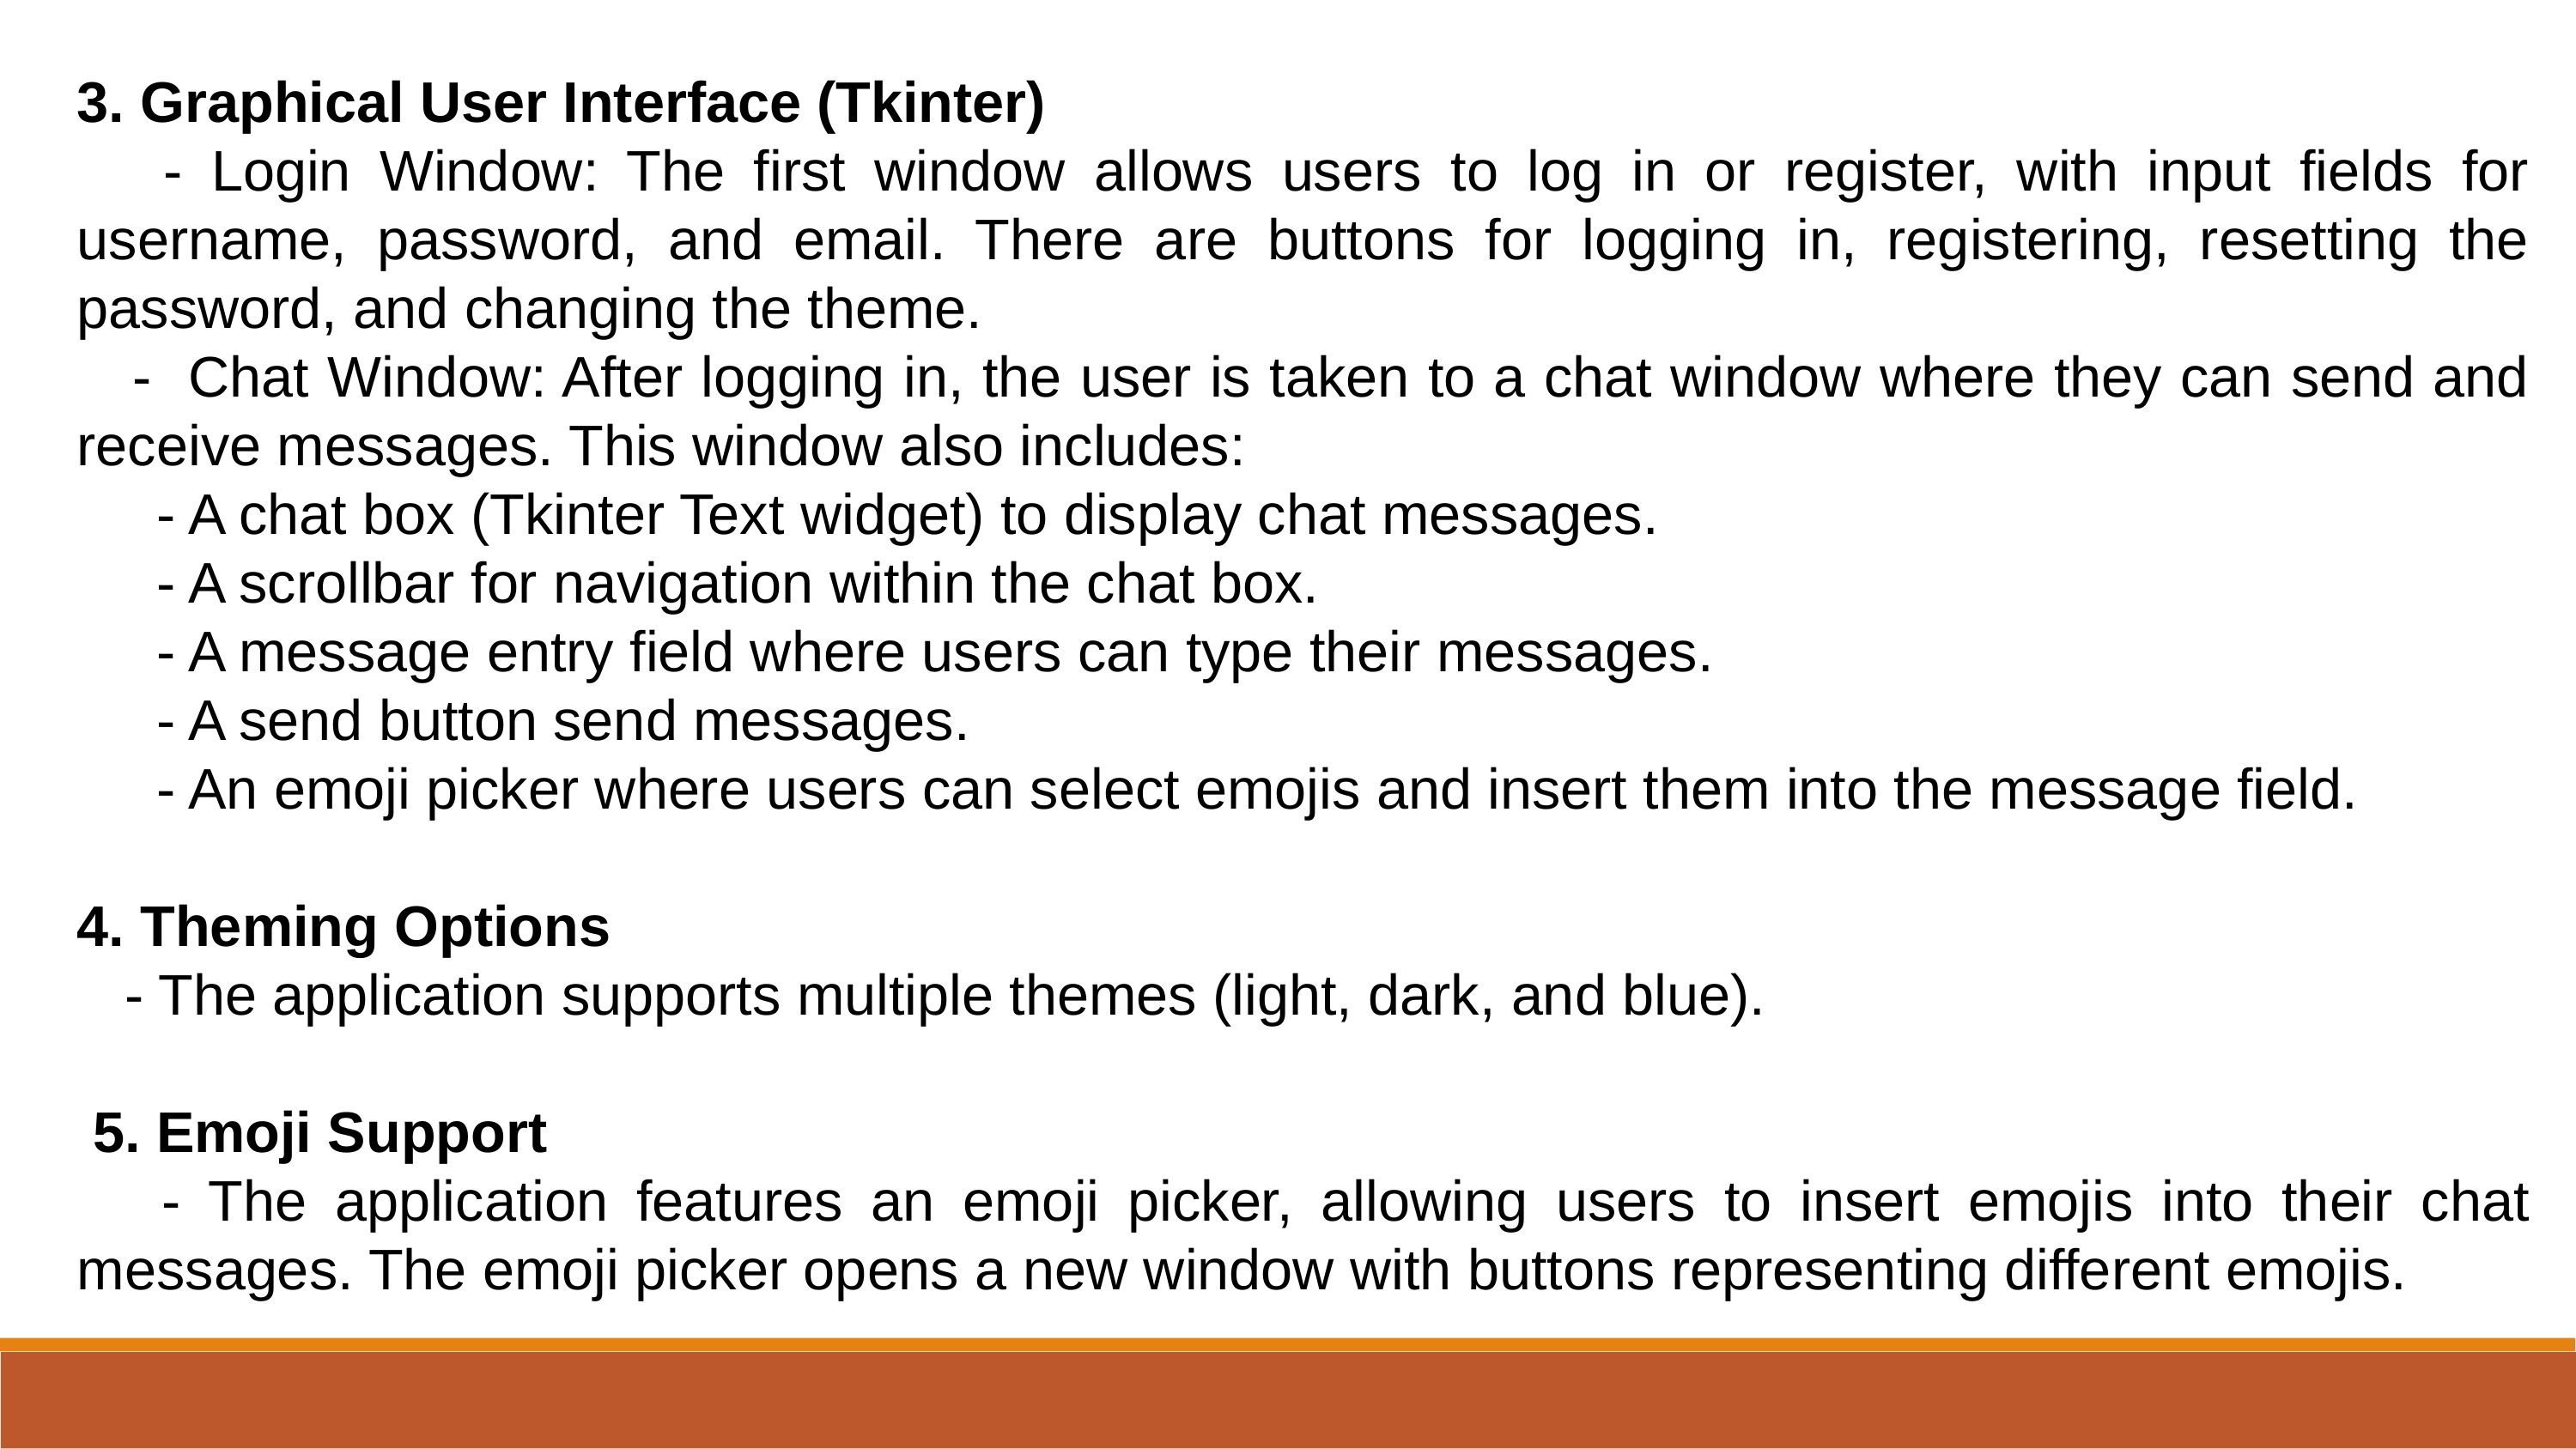

3. Graphical User Interface (Tkinter)
   - Login Window: The first window allows users to log in or register, with input fields for username, password, and email. There are buttons for logging in, registering, resetting the password, and changing the theme.
   -  Chat Window: After logging in, the user is taken to a chat window where they can send and receive messages. This window also includes:
     - A chat box (Tkinter Text widget) to display chat messages.
     - A scrollbar for navigation within the chat box.
     - A message entry field where users can type their messages.
     - A send button send messages.
     - An emoji picker where users can select emojis and insert them into the message field.

4. Theming Options
   - The application supports multiple themes (light, dark, and blue).

 5. Emoji Support
   - The application features an emoji picker, allowing users to insert emojis into their chat messages. The emoji picker opens a new window with buttons representing different emojis.